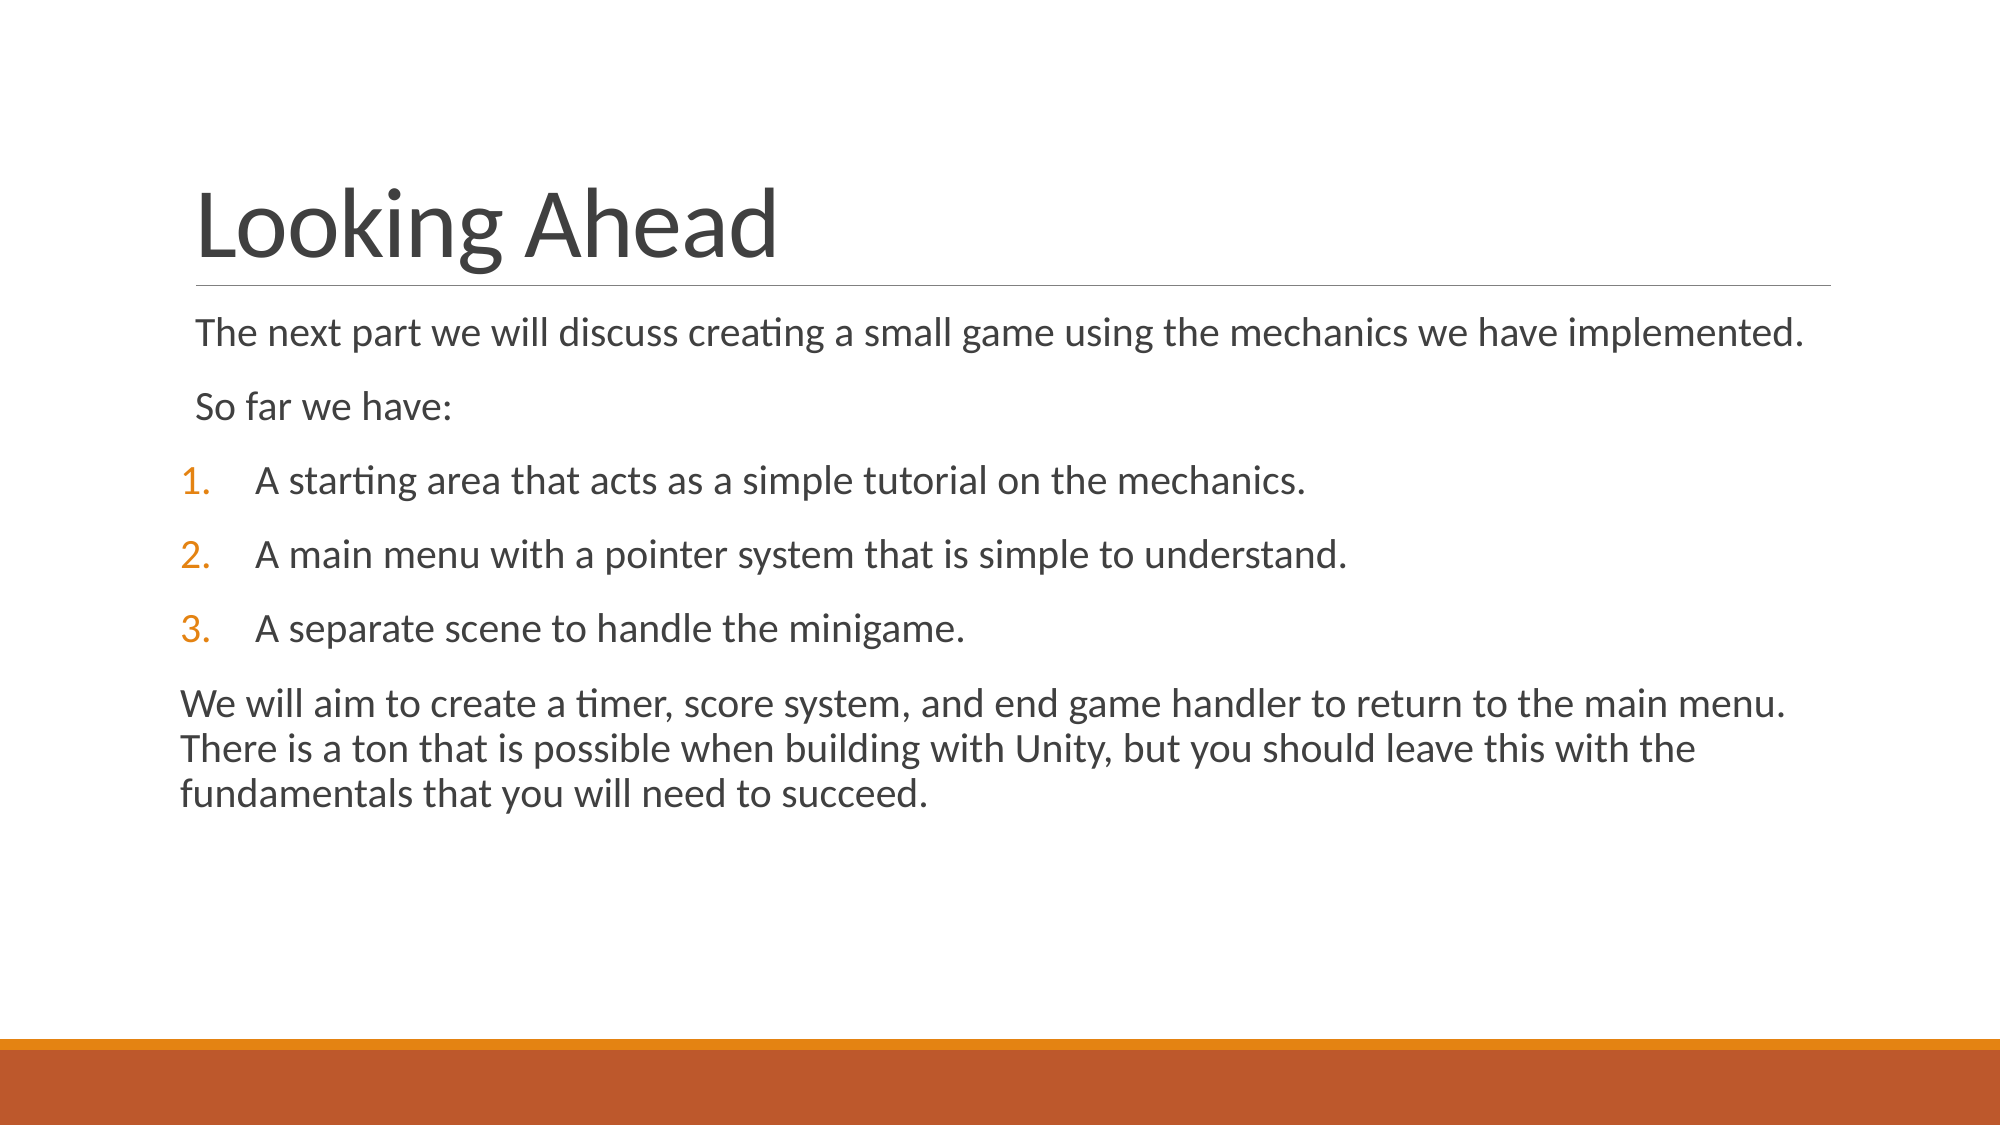

# Looking Ahead
The next part we will discuss creating a small game using the mechanics we have implemented.
So far we have:
A starting area that acts as a simple tutorial on the mechanics.
A main menu with a pointer system that is simple to understand.
A separate scene to handle the minigame.
We will aim to create a timer, score system, and end game handler to return to the main menu. There is a ton that is possible when building with Unity, but you should leave this with the fundamentals that you will need to succeed.